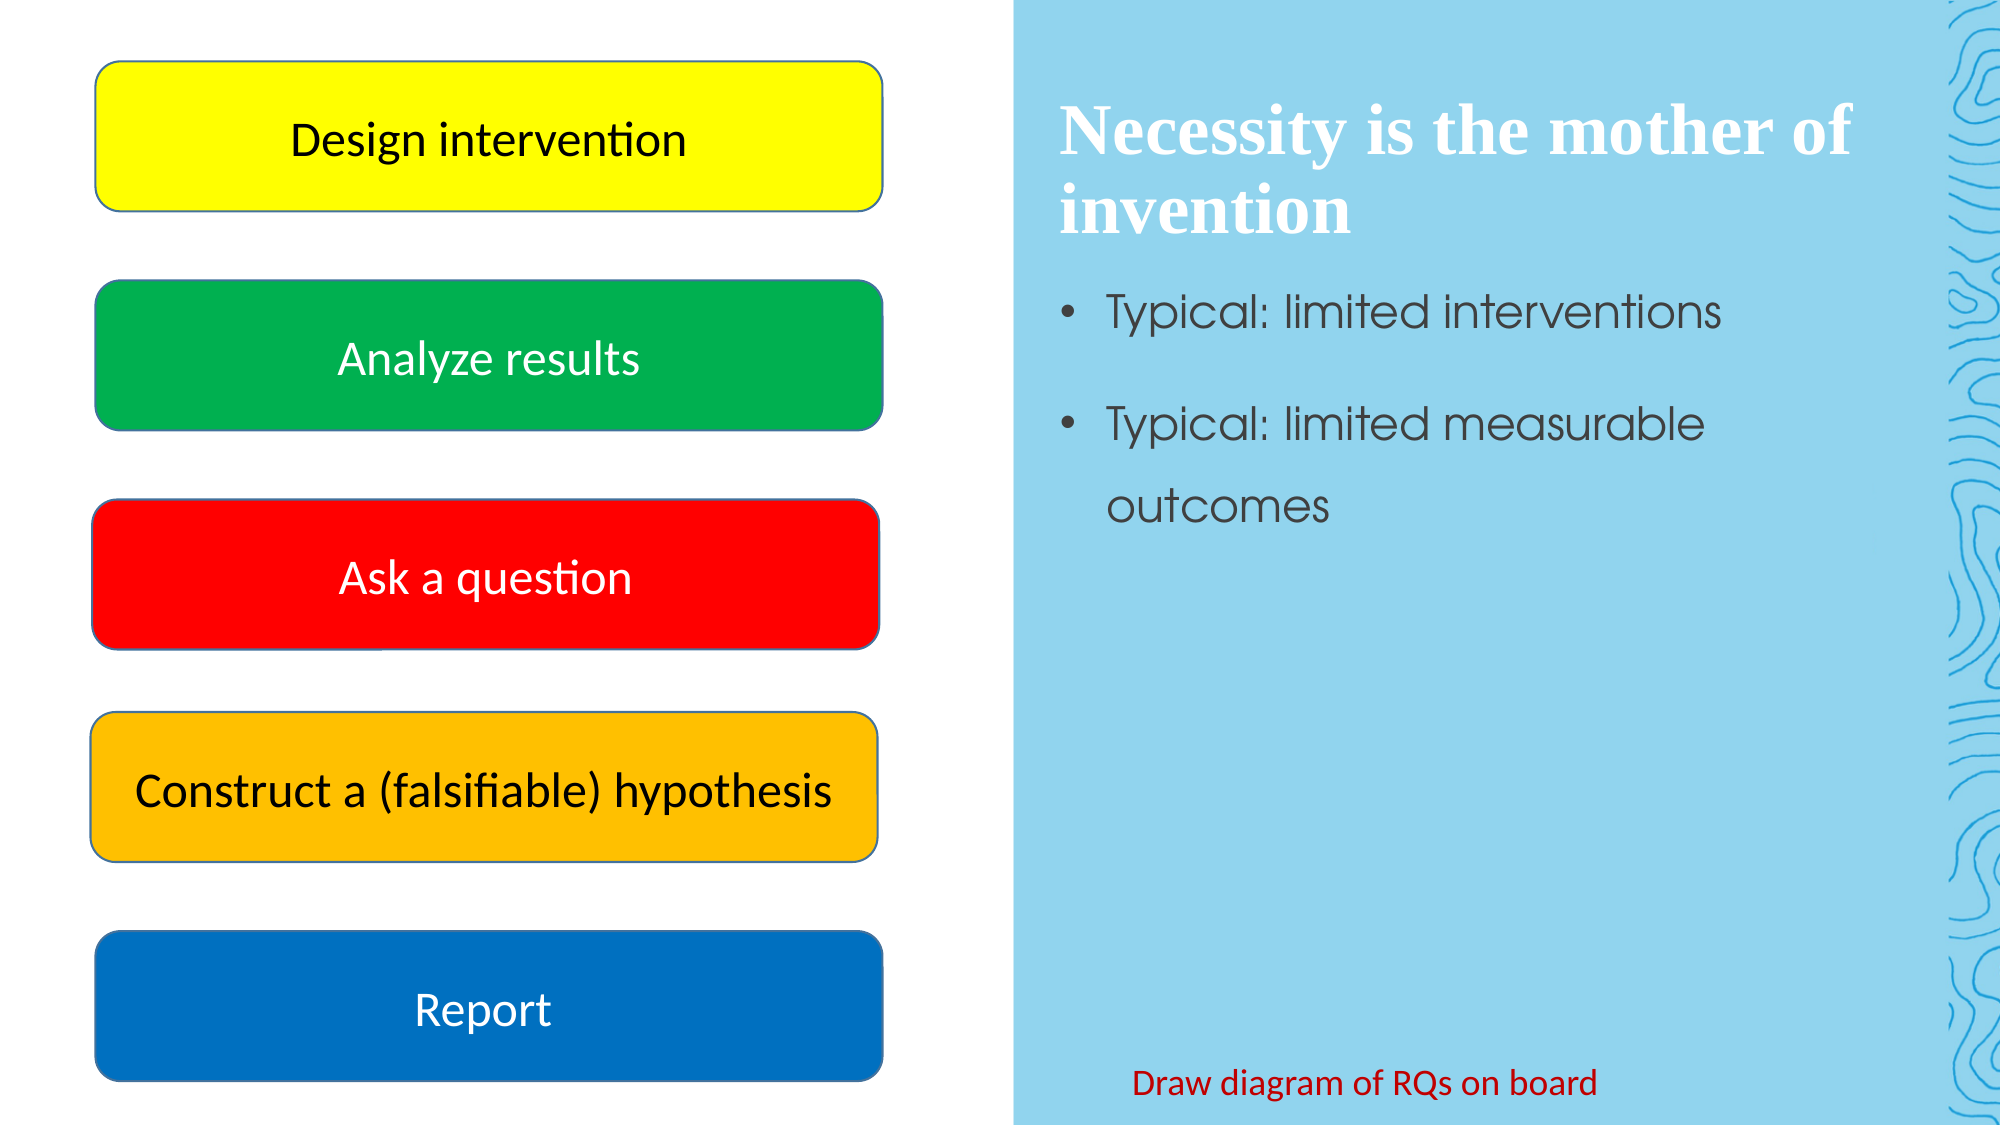

Design intervention
# Necessity is the mother of invention
Typical: limited interventions
Typical: limited measurable outcomes
Analyze results
Ask a question
Construct a (falsifiable) hypothesis
Report
Draw diagram of RQs on board